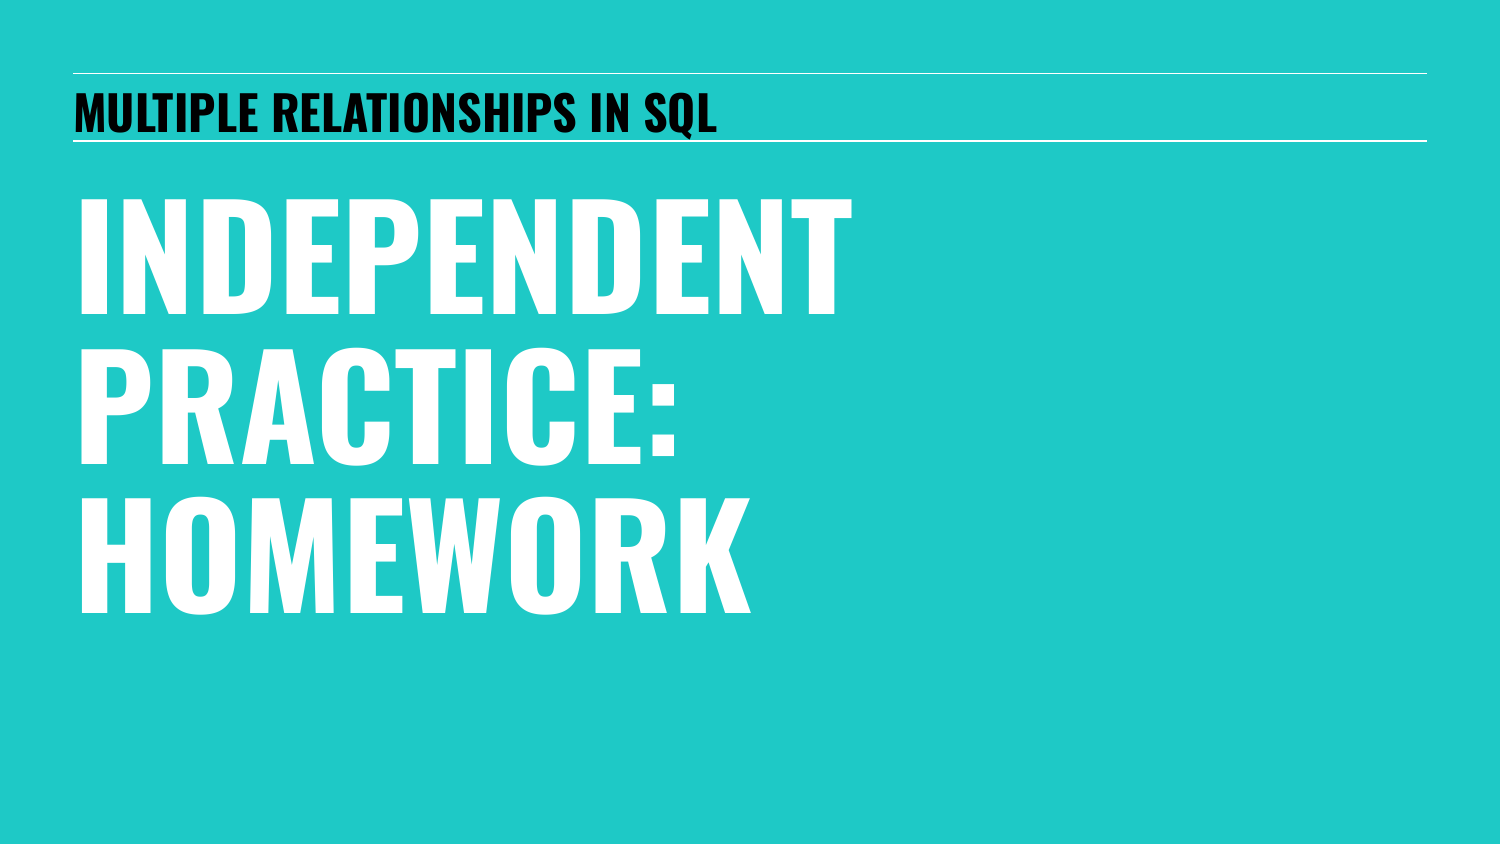

MULTIPLE RELATIONSHIPS IN SQL

INDEPENDENT PRACTICE:
HOMEWORK